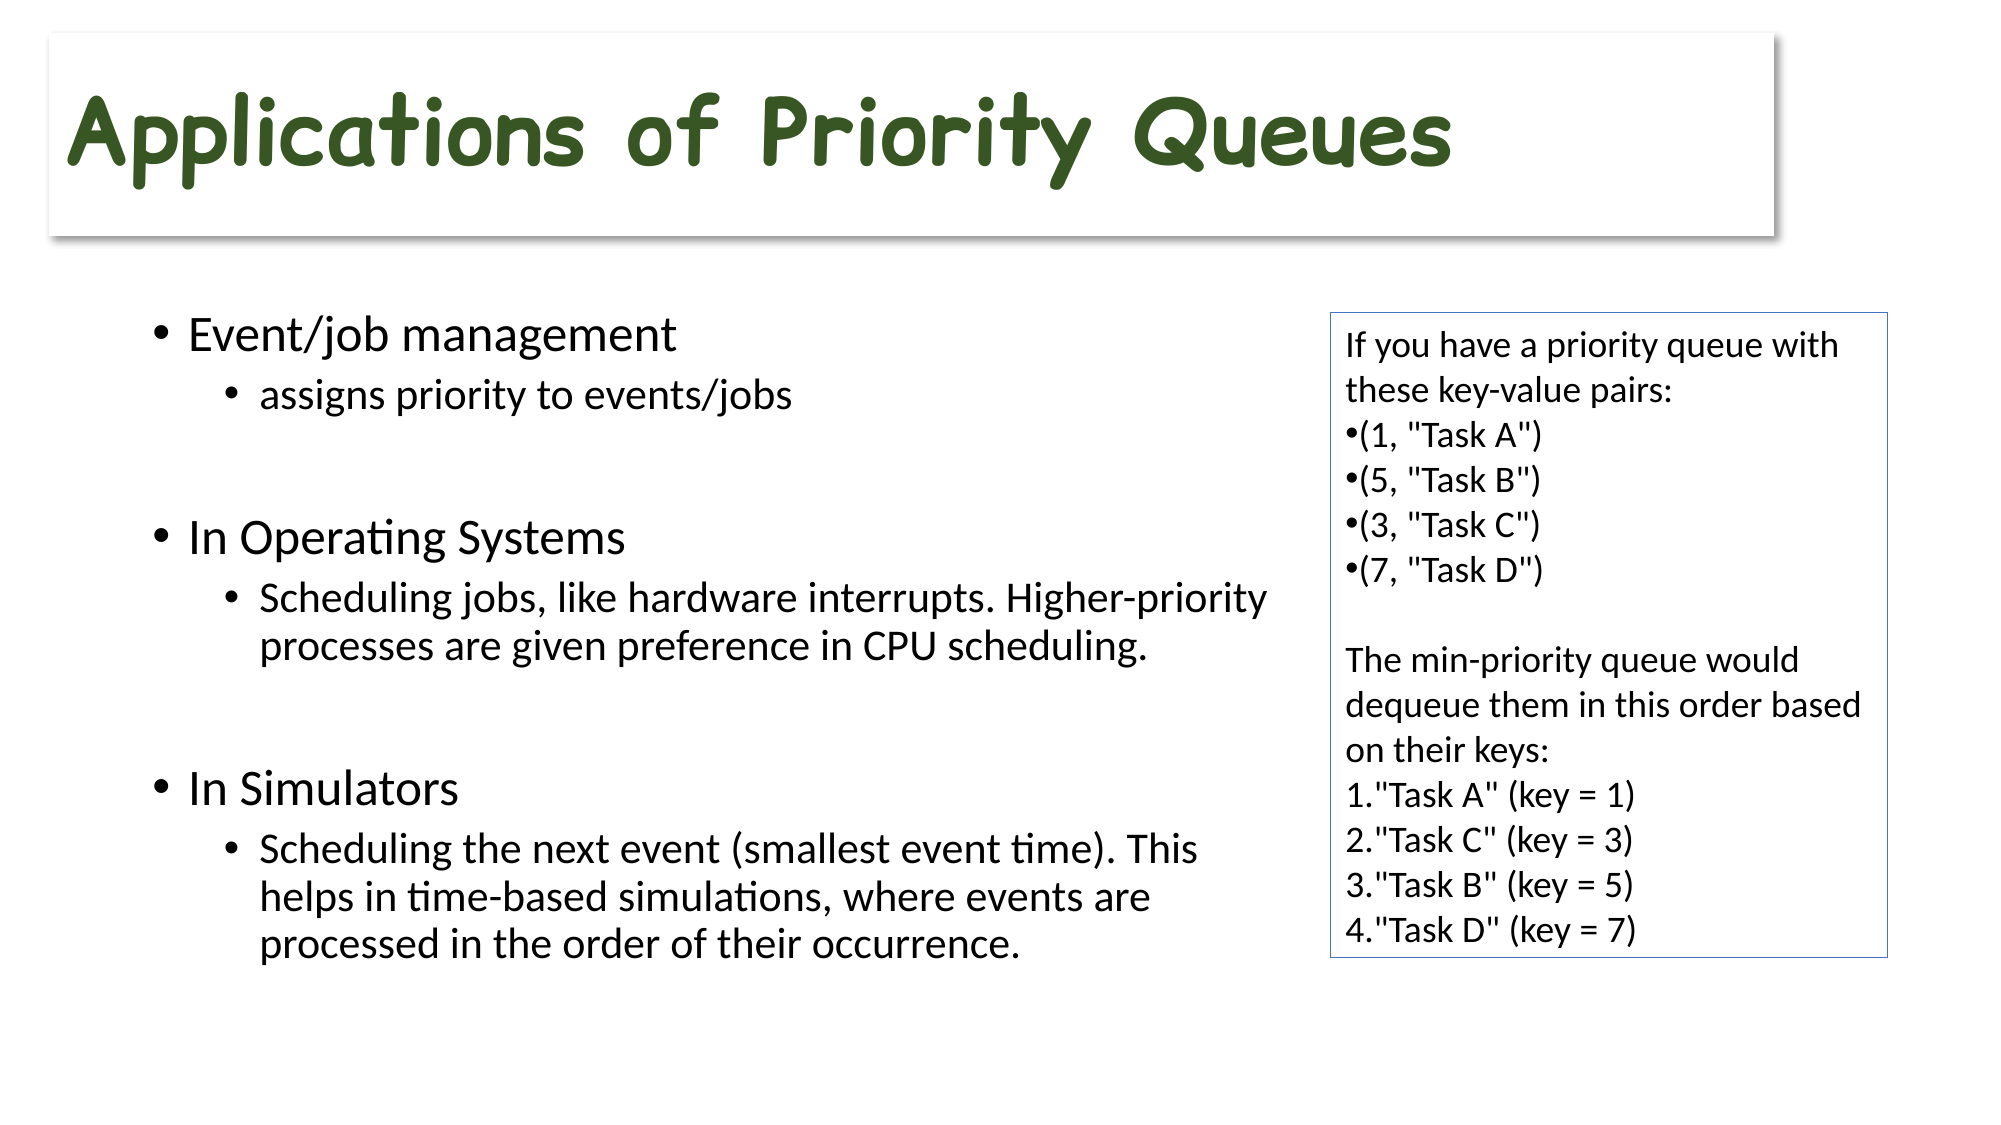

# Applications of Priority Queues
Event/job management
assigns priority to events/jobs

In Operating Systems
Scheduling jobs, like hardware interrupts. Higher-priority processes are given preference in CPU scheduling.

In Simulators
Scheduling the next event (smallest event time). This helps in time-based simulations, where events are processed in the order of their occurrence.

If you have a priority queue with these key-value pairs:
(1, "Task A")
(5, "Task B")
(3, "Task C")
(7, "Task D")

The min-priority queue would dequeue them in this order based on their keys:
"Task A" (key = 1)
"Task C" (key = 3)
"Task B" (key = 5)
"Task D" (key = 7)